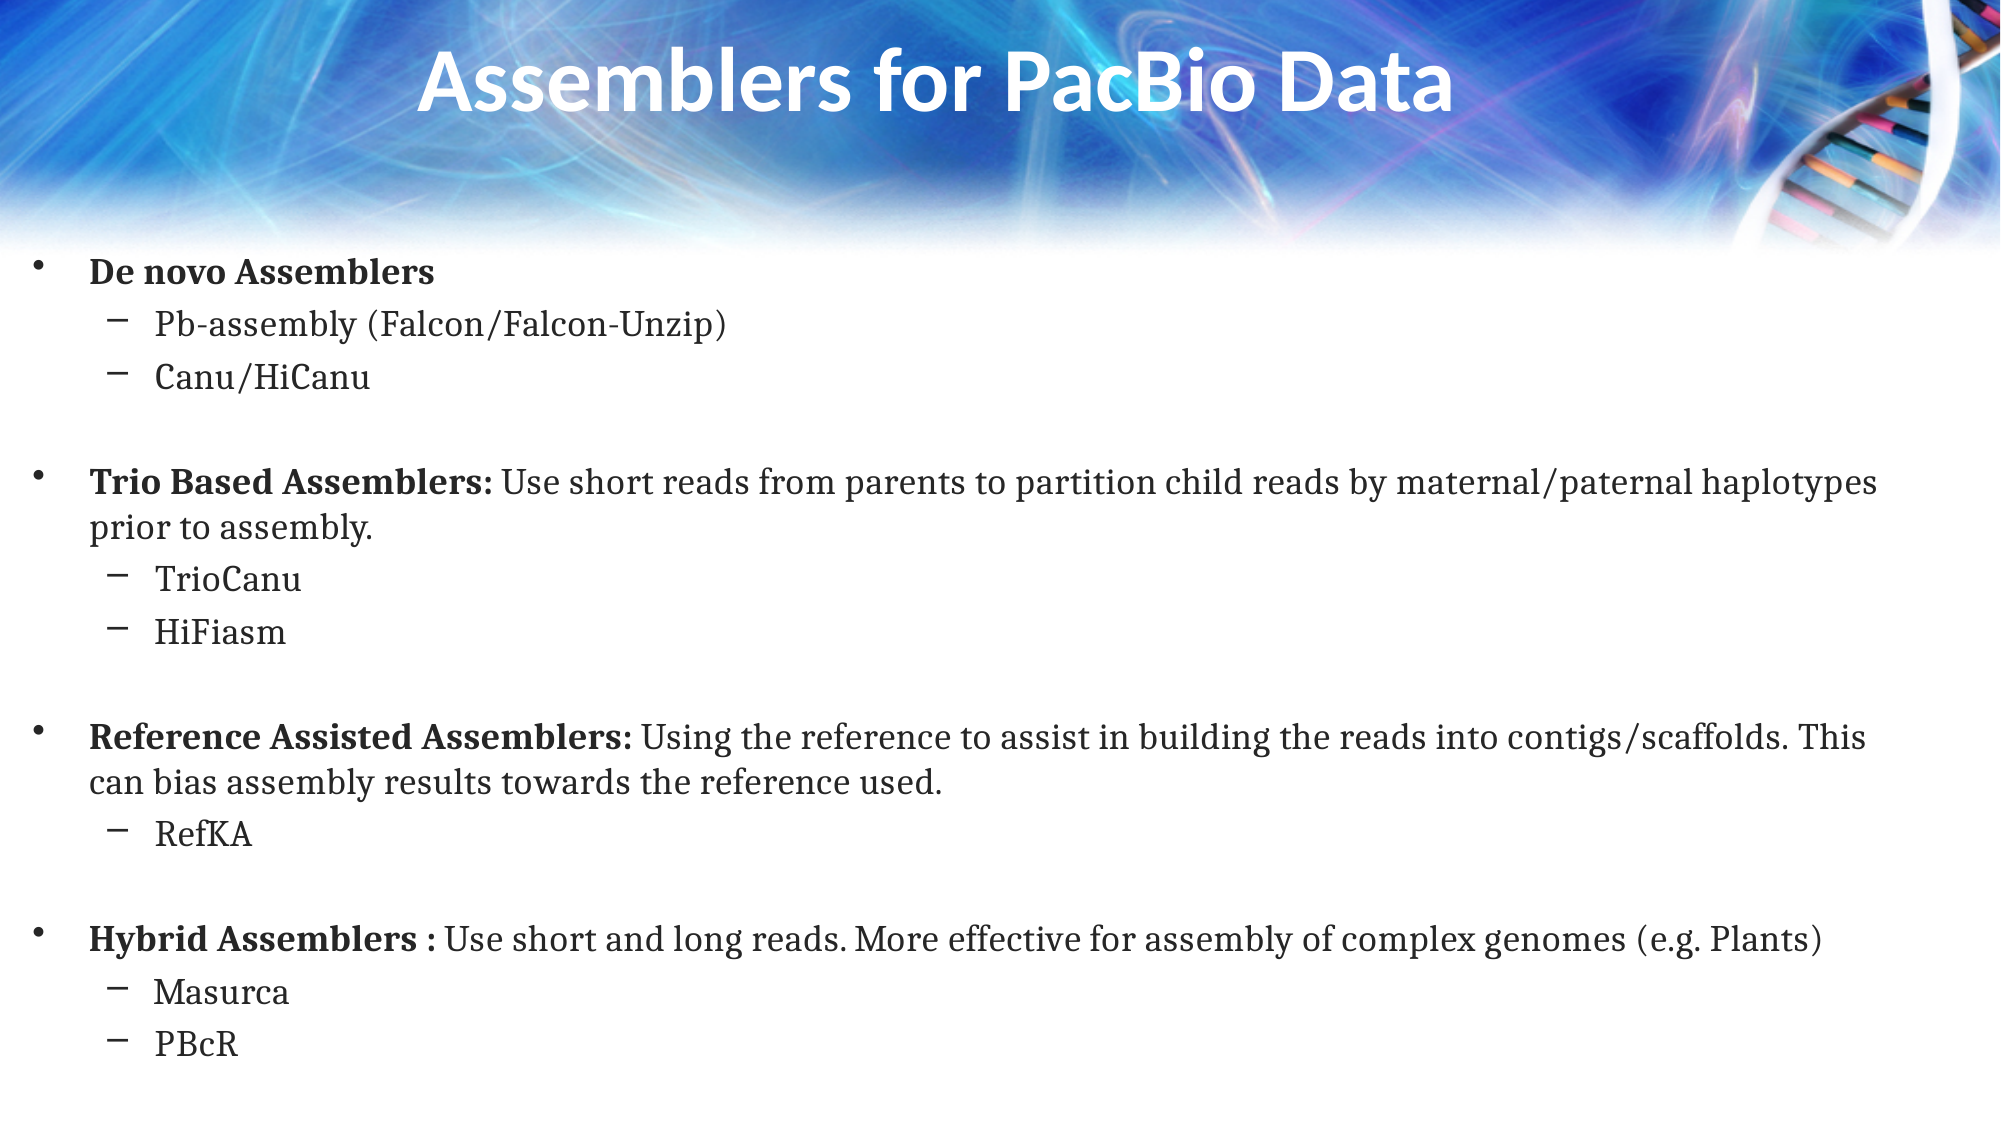

# Assemblers for PacBio Data
De novo Assemblers
Pb-assembly (Falcon/Falcon-Unzip)
Canu/HiCanu

Trio Based Assemblers: Use short reads from parents to partition child reads by maternal/paternal haplotypes prior to assembly.
TrioCanu
HiFiasm

Reference Assisted Assemblers: Using the reference to assist in building the reads into contigs/scaffolds. This can bias assembly results towards the reference used.
RefKA

Hybrid Assemblers : Use short and long reads. More effective for assembly of complex genomes (e.g. Plants)
Masurca
PBcR